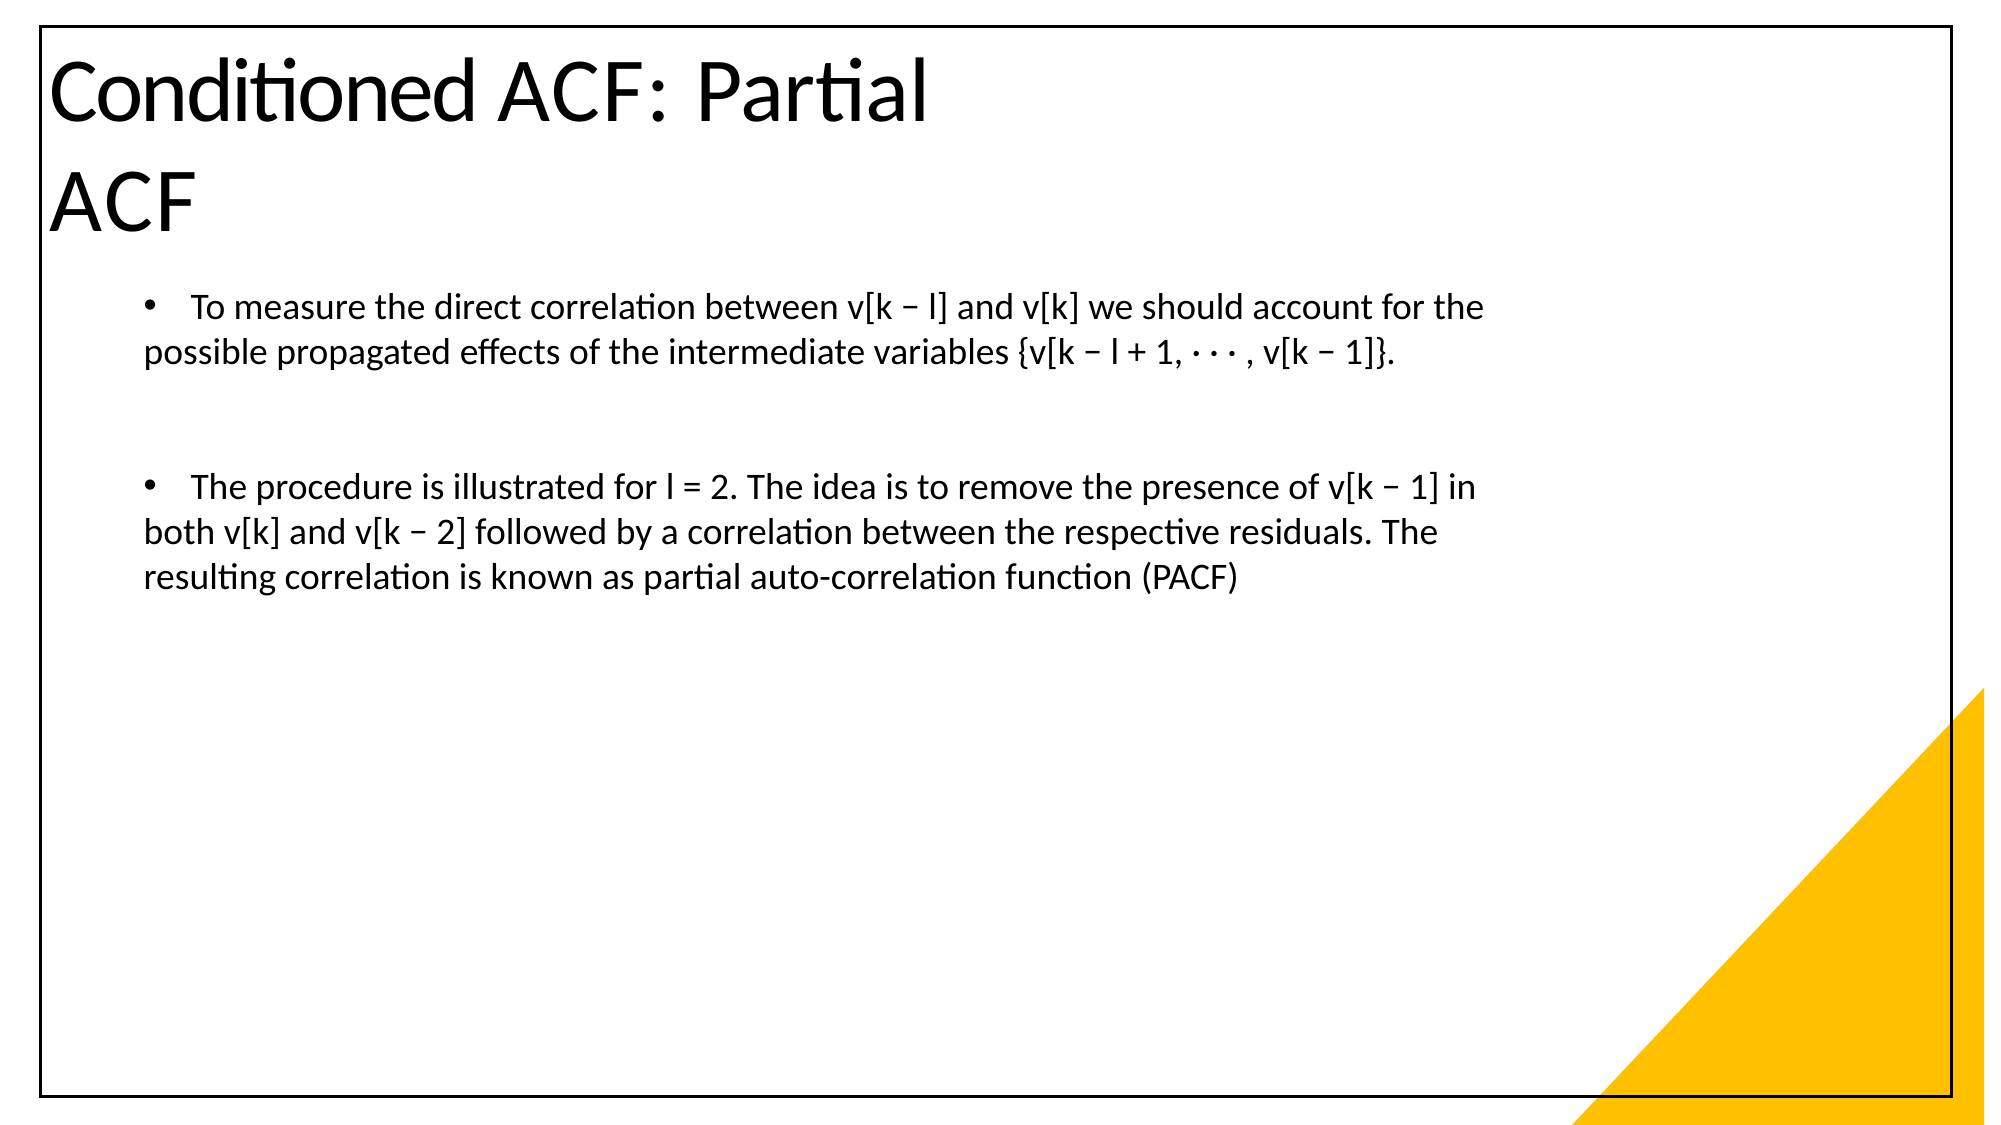

# Conditioned ACF: Partial ACF
To measure the direct correlation between v[k − l] and v[k] we should account for the
possible propagated effects of the intermediate variables {v[k − l + 1, · · · , v[k − 1]}.

The procedure is illustrated for l = 2. The idea is to remove the presence of v[k − 1] in
both v[k] and v[k − 2] followed by a correlation between the respective residuals. The
resulting correlation is known as partial auto-correlation function (PACF)